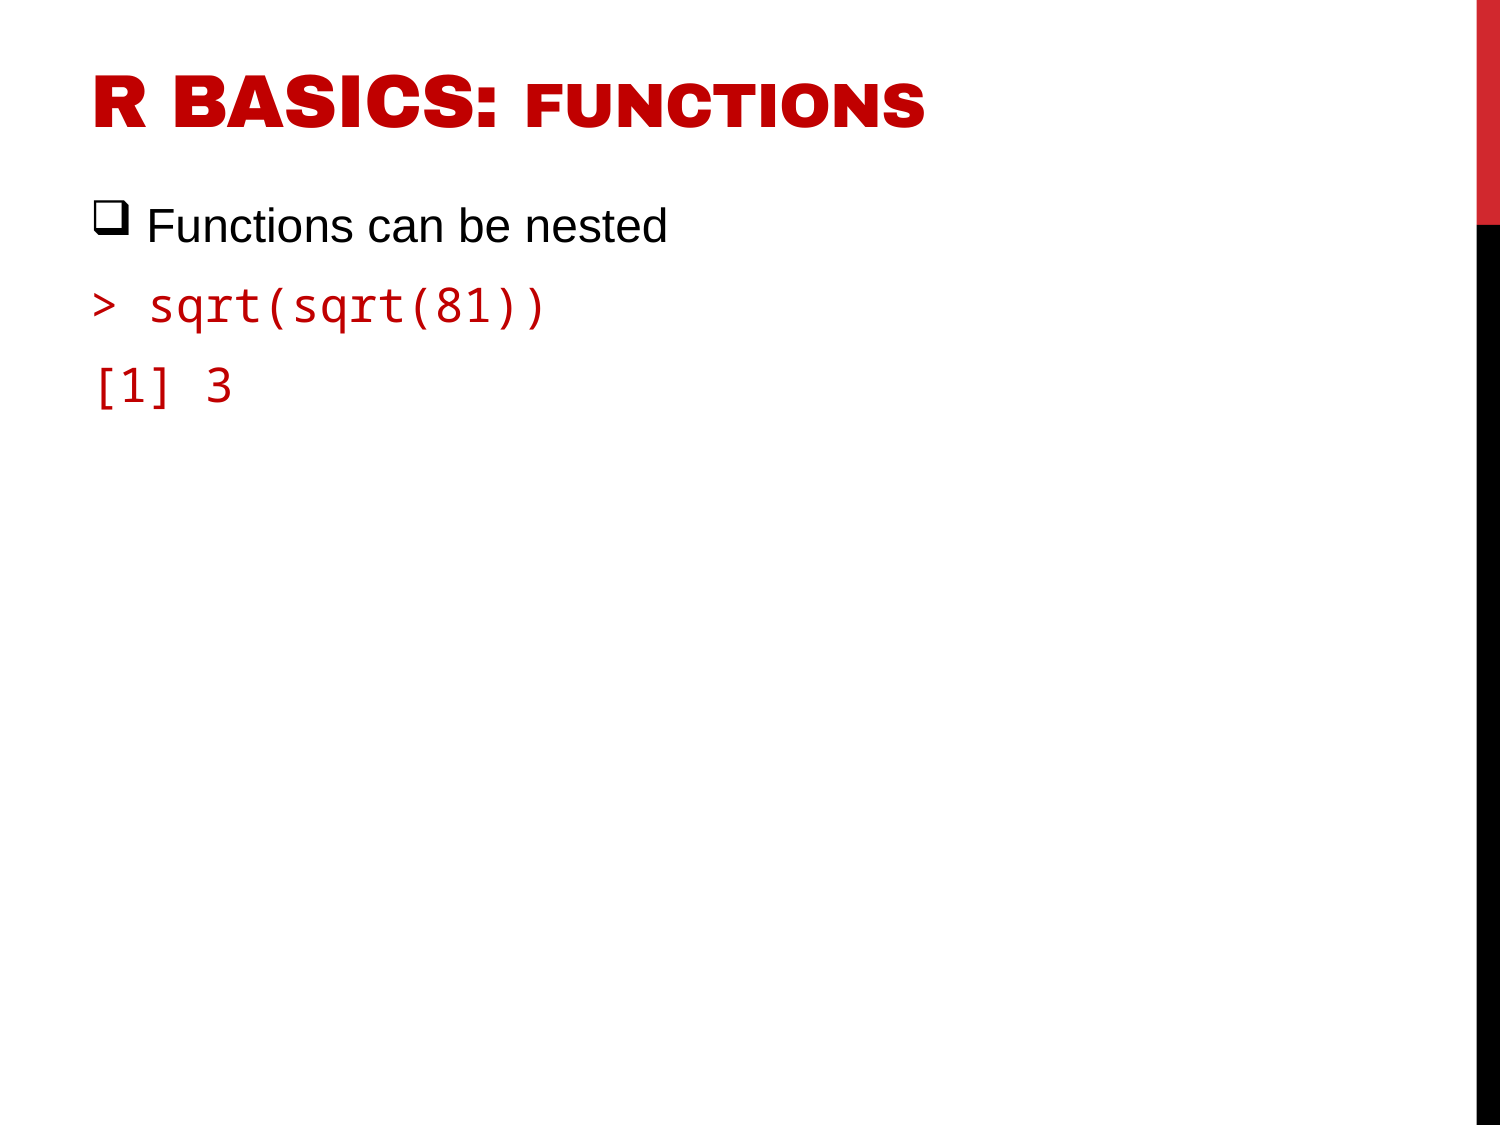

# R basics: functions
Functions can be nested
> sqrt(sqrt(81))
[1] 3